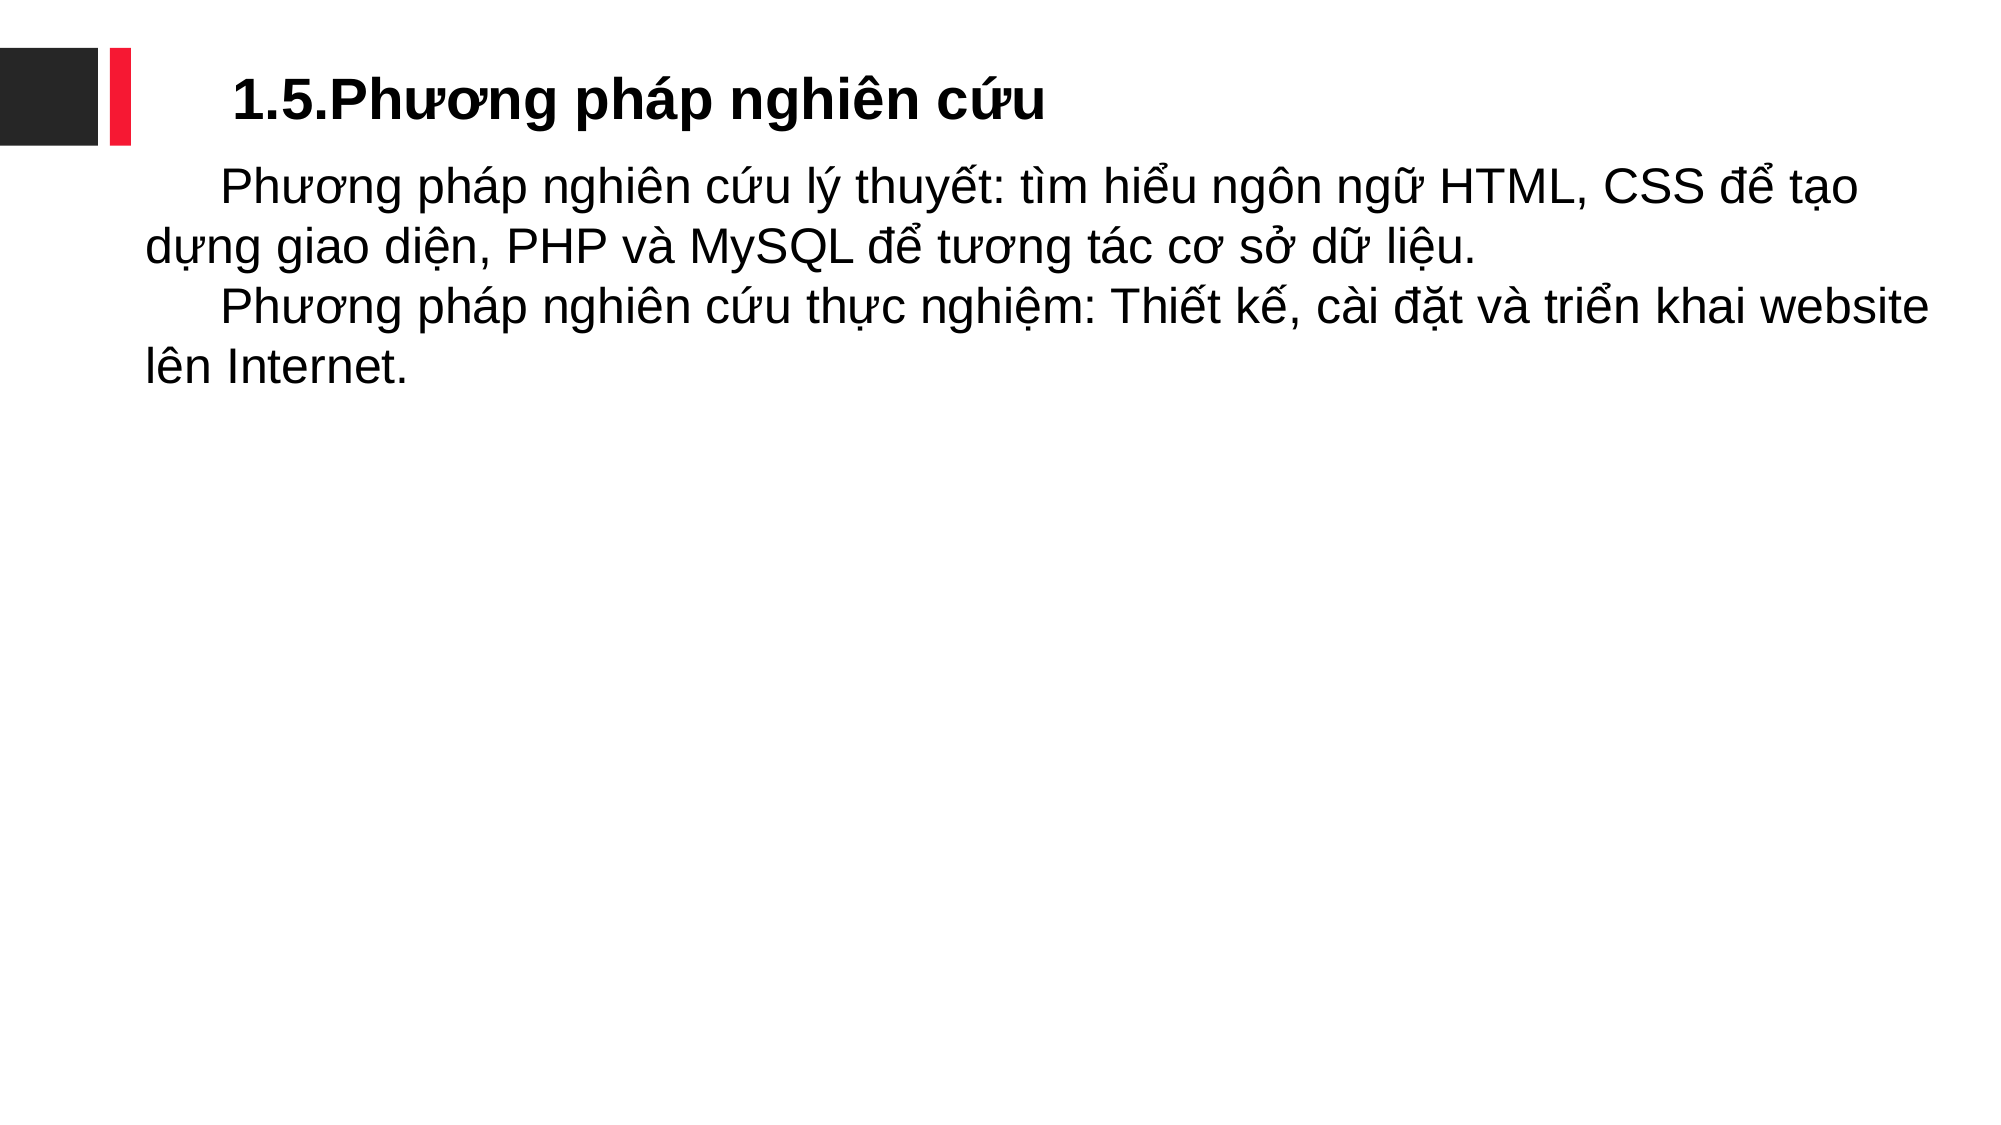

1.5.Phương pháp nghiên cứu
Phương pháp nghiên cứu lý thuyết: tìm hiểu ngôn ngữ HTML, CSS để tạo dựng giao diện, PHP và MySQL để tương tác cơ sở dữ liệu.
Phương pháp nghiên cứu thực nghiệm: Thiết kế, cài đặt và triển khai website lên Internet.